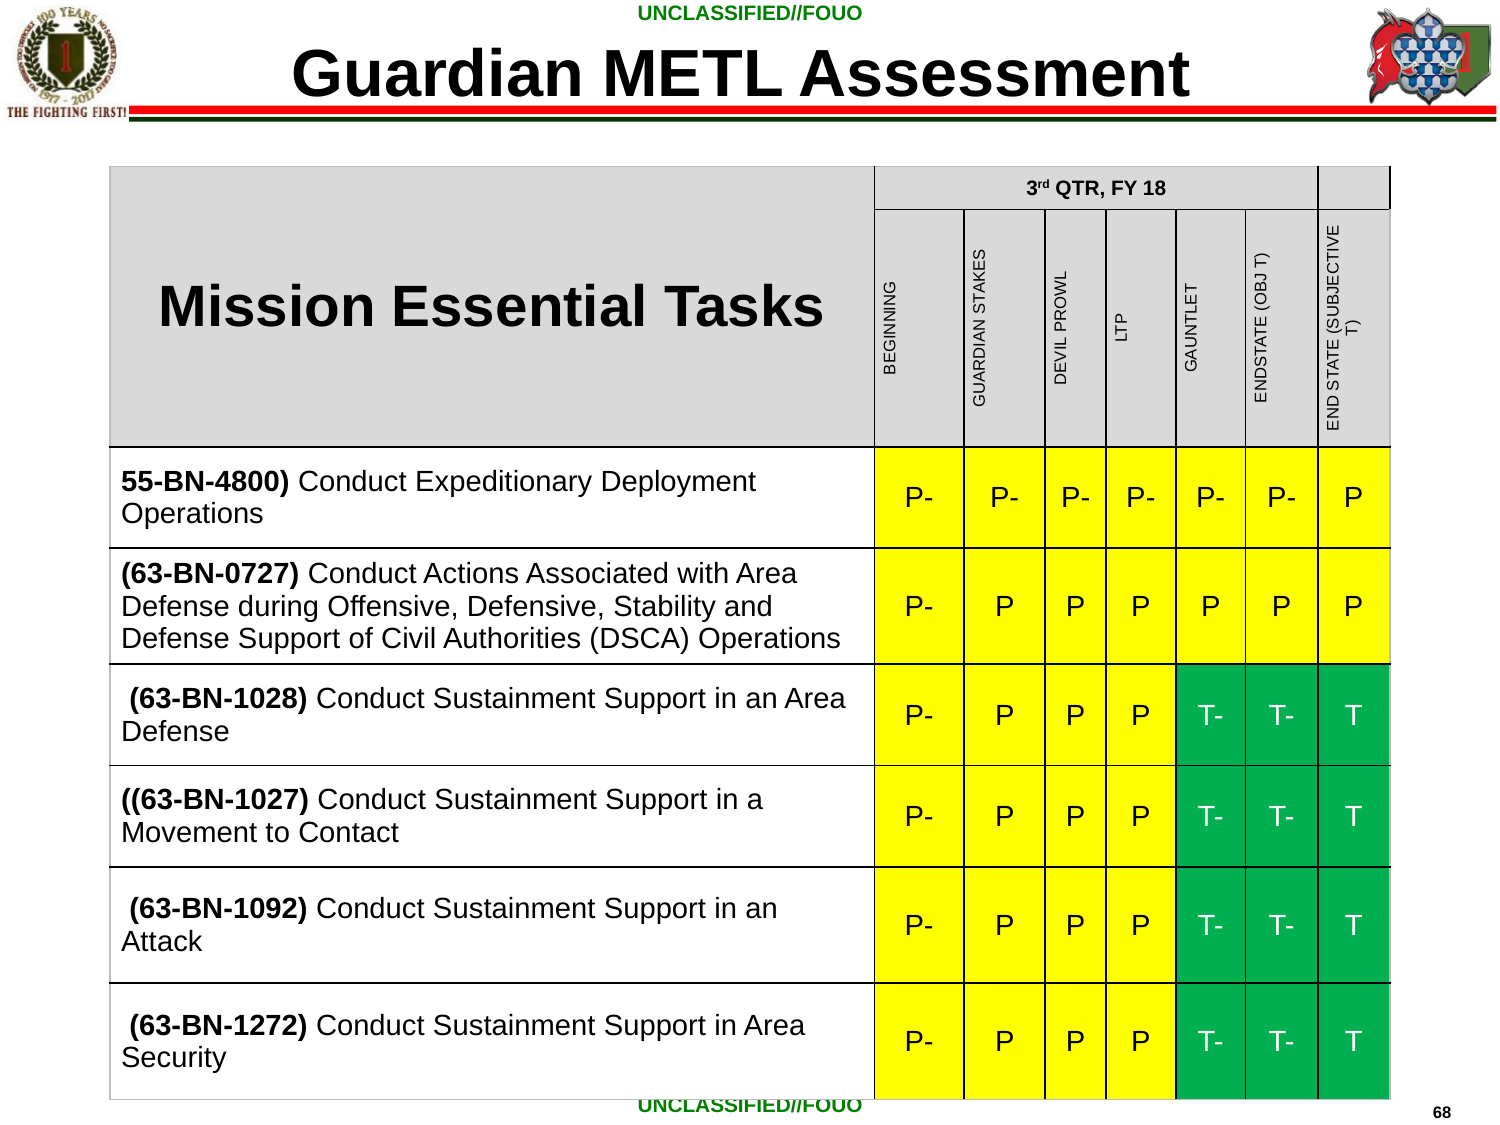

Guardian METL Assessment
| Mission Essential Tasks | 3rd QTR, FY 18 |  |  |  |  |  |  |
| --- | --- | --- | --- | --- | --- | --- | --- |
|  | BEGINNING | GUARDIAN STAKES | DEVIL PROWL | LTP | GAUNTLET | ENDSTATE (OBJ T) | END STATE (SUBJECTIVE T) |
| 55-BN-4800) Conduct Expeditionary Deployment Operations | P- | P- | P- | P- | P- | P- | P |
| (63-BN-0727) Conduct Actions Associated with Area Defense during Offensive, Defensive, Stability and Defense Support of Civil Authorities (DSCA) Operations | P- | P | P | P | P | P | P |
| (63-BN-1028) Conduct Sustainment Support in an Area Defense | P- | P | P | P | T- | T- | T |
| ((63-BN-1027) Conduct Sustainment Support in a Movement to Contact | P- | P | P | P | T- | T- | T |
| (63-BN-1092) Conduct Sustainment Support in an Attack | P- | P | P | P | T- | T- | T |
| (63-BN-1272) Conduct Sustainment Support in Area Security | P- | P | P | P | T- | T- | T |
3rd QTR, FY 18 training events do not meet OBJ-T requirement of external evaluation IOT achieve T  Ratings.  Gauntlet will present the opportunity to hit BN level T ratings.  Turnover in leadership may prevent obj “T” prior to NTC.